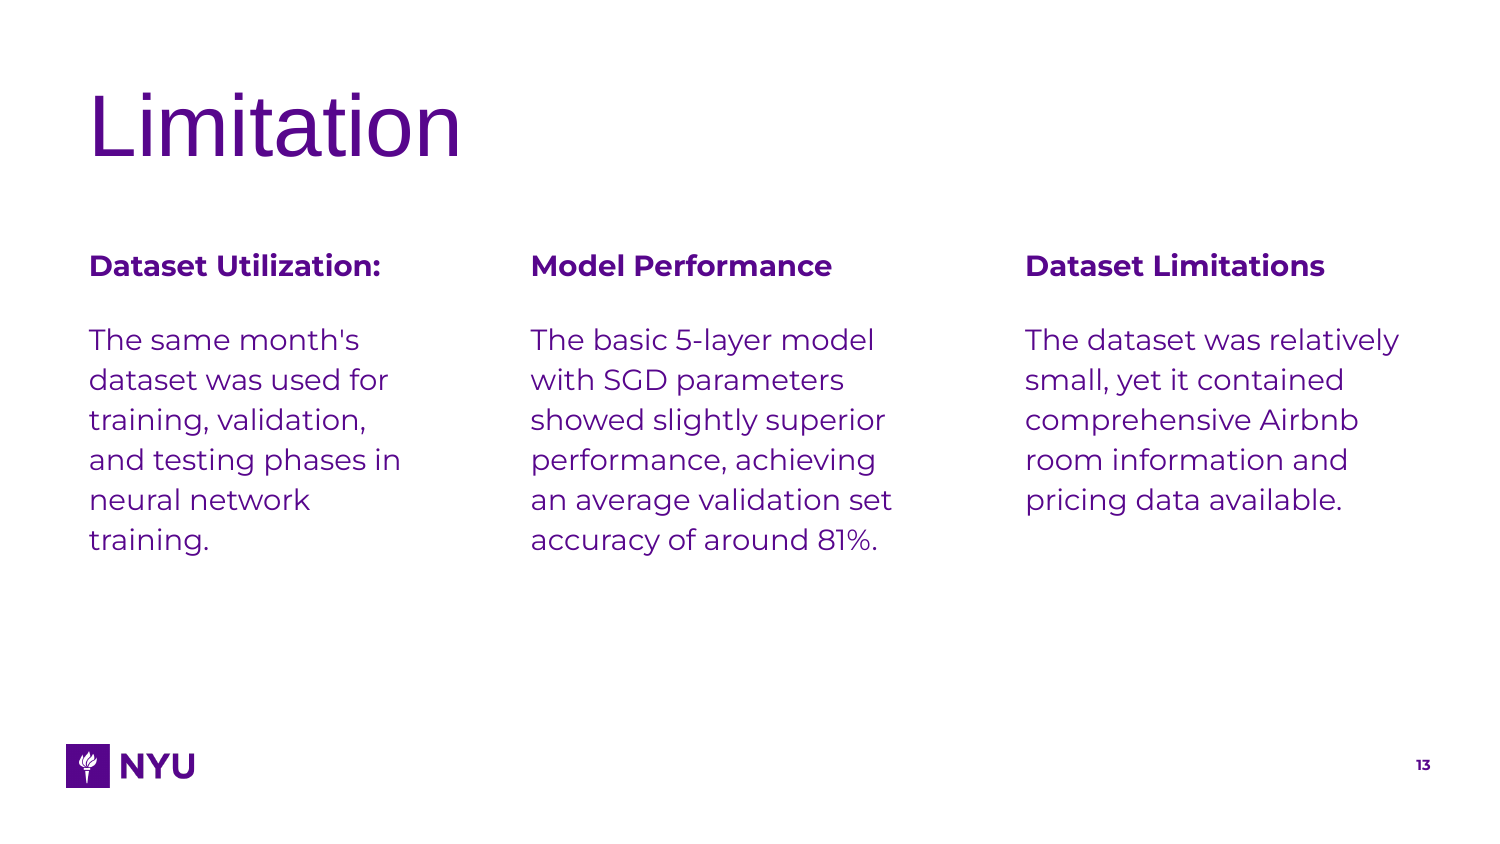

# Limitation
Dataset Utilization:
The same month's dataset was used for training, validation, and testing phases in neural network training.
Model Performance
The basic 5-layer model with SGD parameters showed slightly superior performance, achieving an average validation set accuracy of around 81%.
Dataset Limitations
The dataset was relatively small, yet it contained comprehensive Airbnb room information and pricing data available.